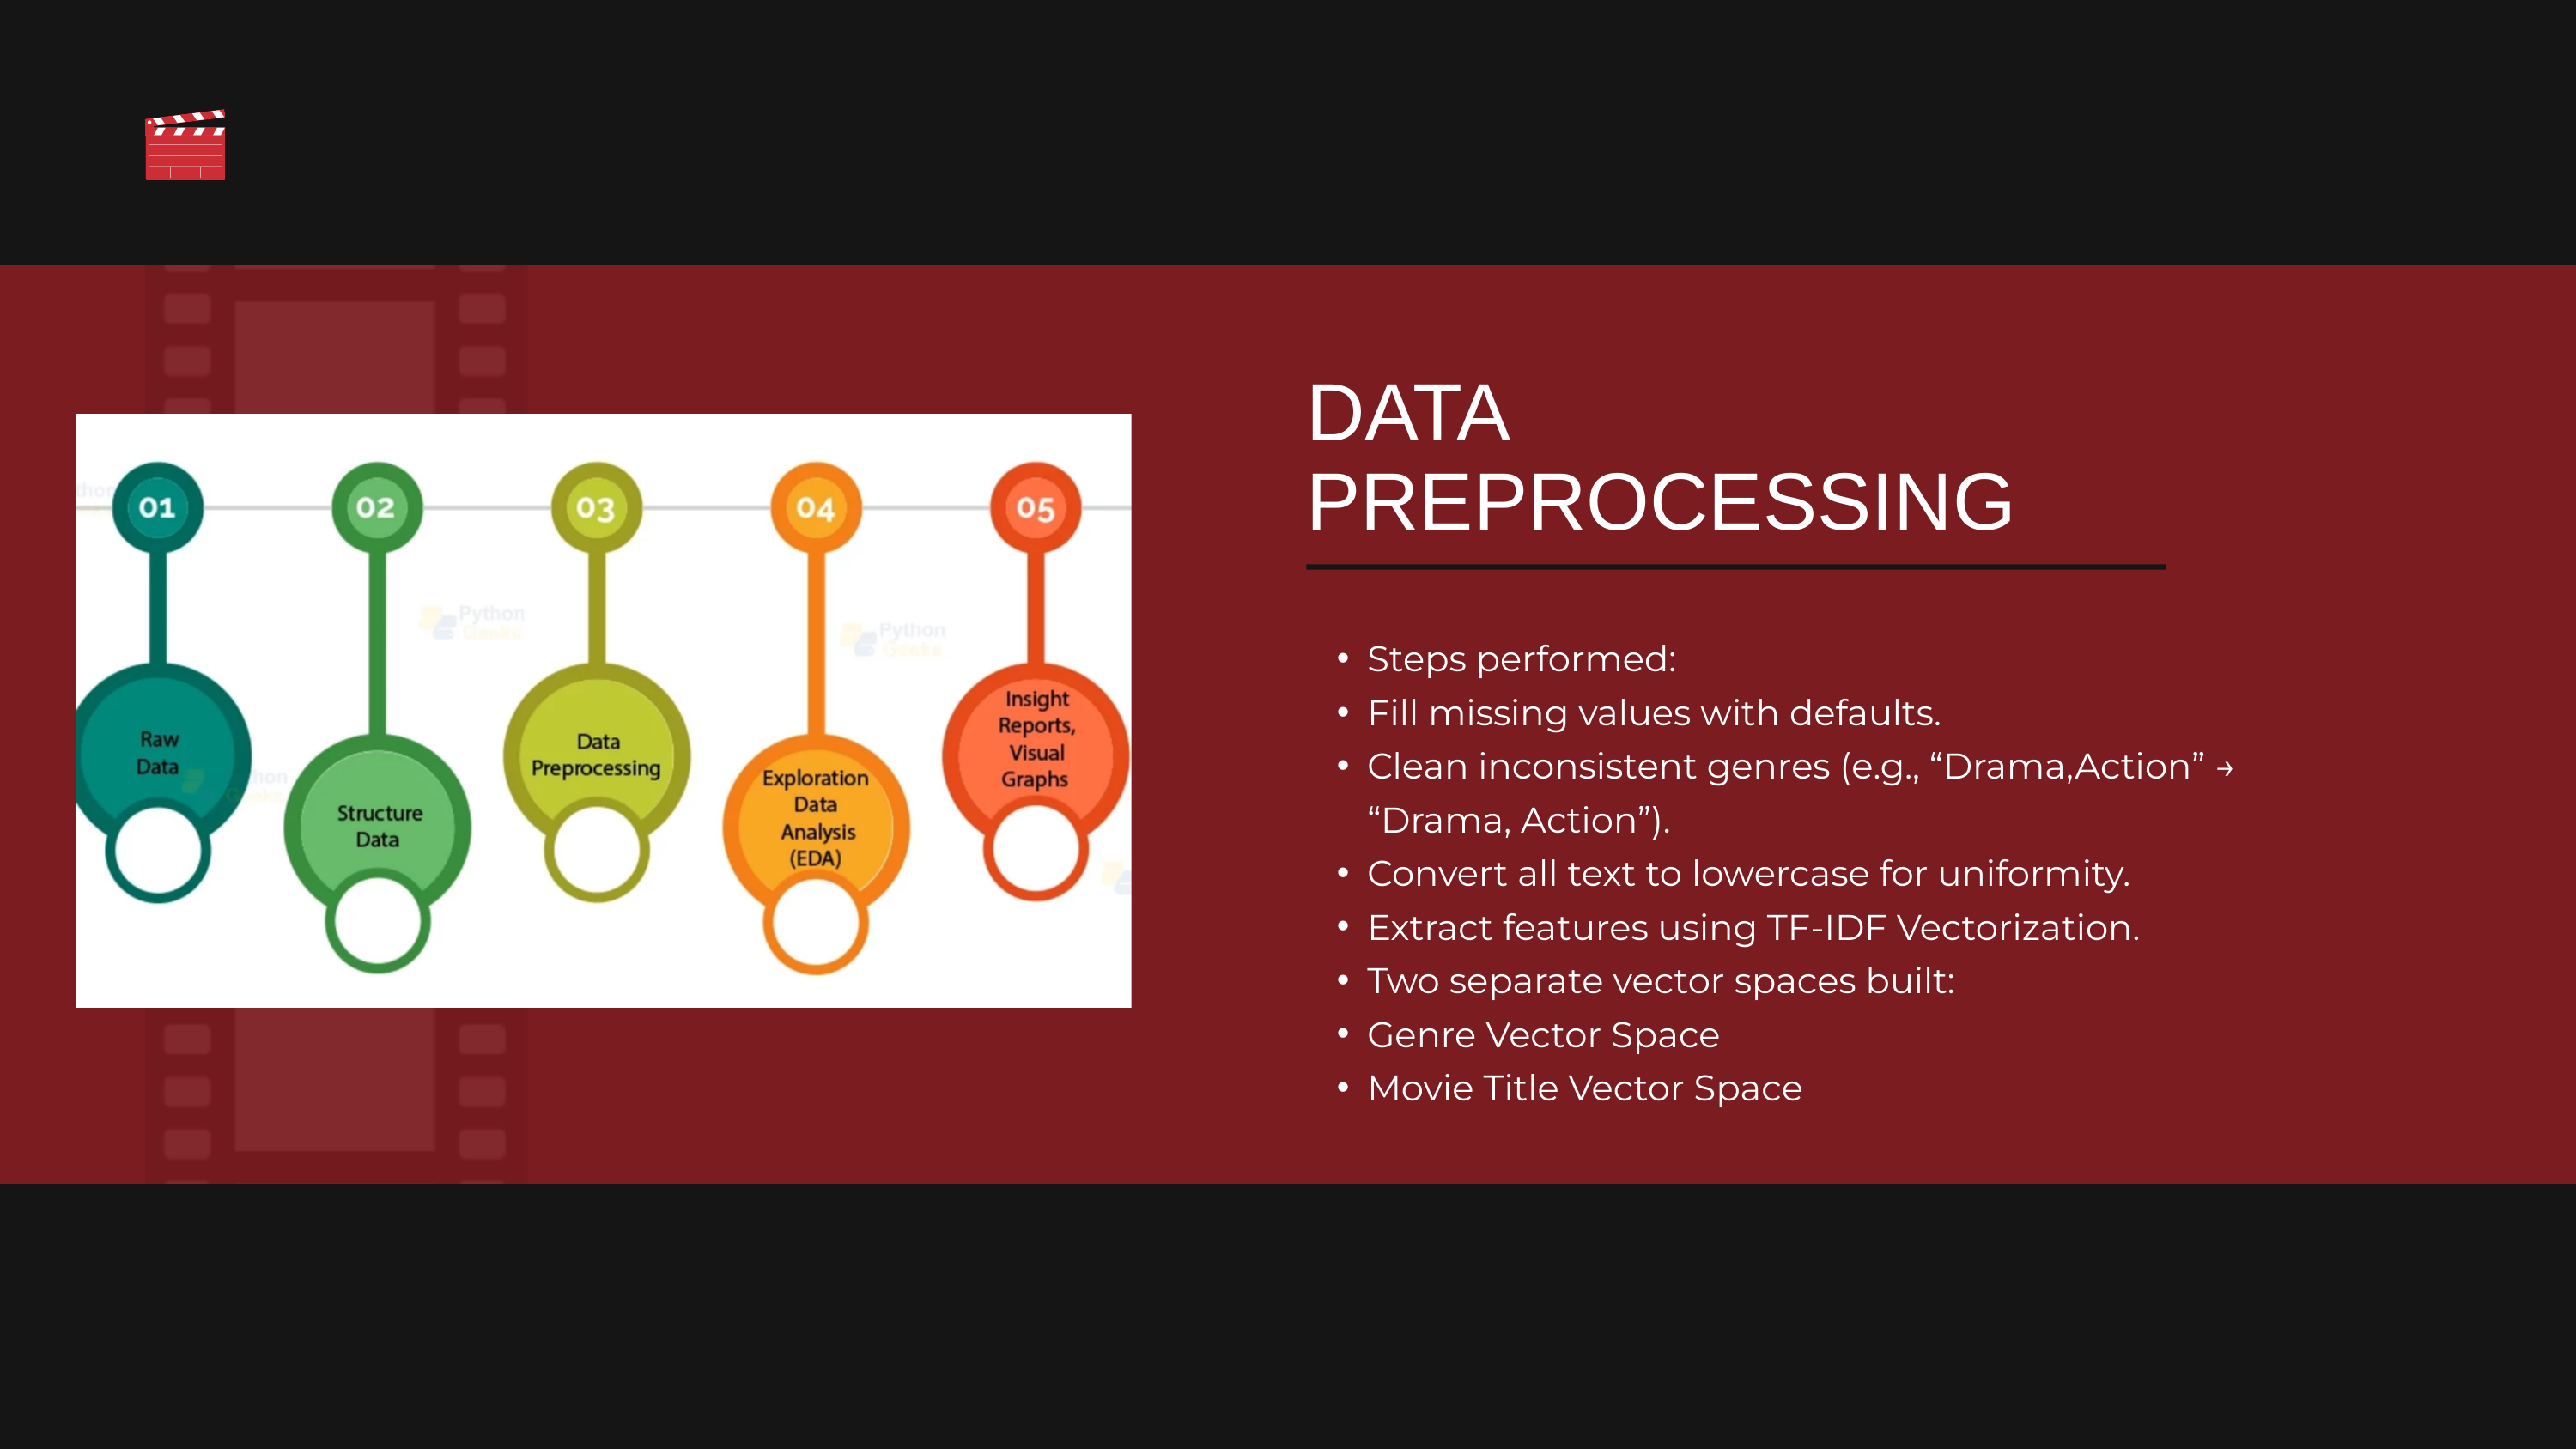

DATA PREPROCESSING

Steps performed:
Fill missing values with defaults.
Clean inconsistent genres (e.g., “Drama,Action” → “Drama, Action”).
Convert all text to lowercase for uniformity.
Extract features using TF-IDF Vectorization.
Two separate vector spaces built:
Genre Vector Space
Movie Title Vector Space